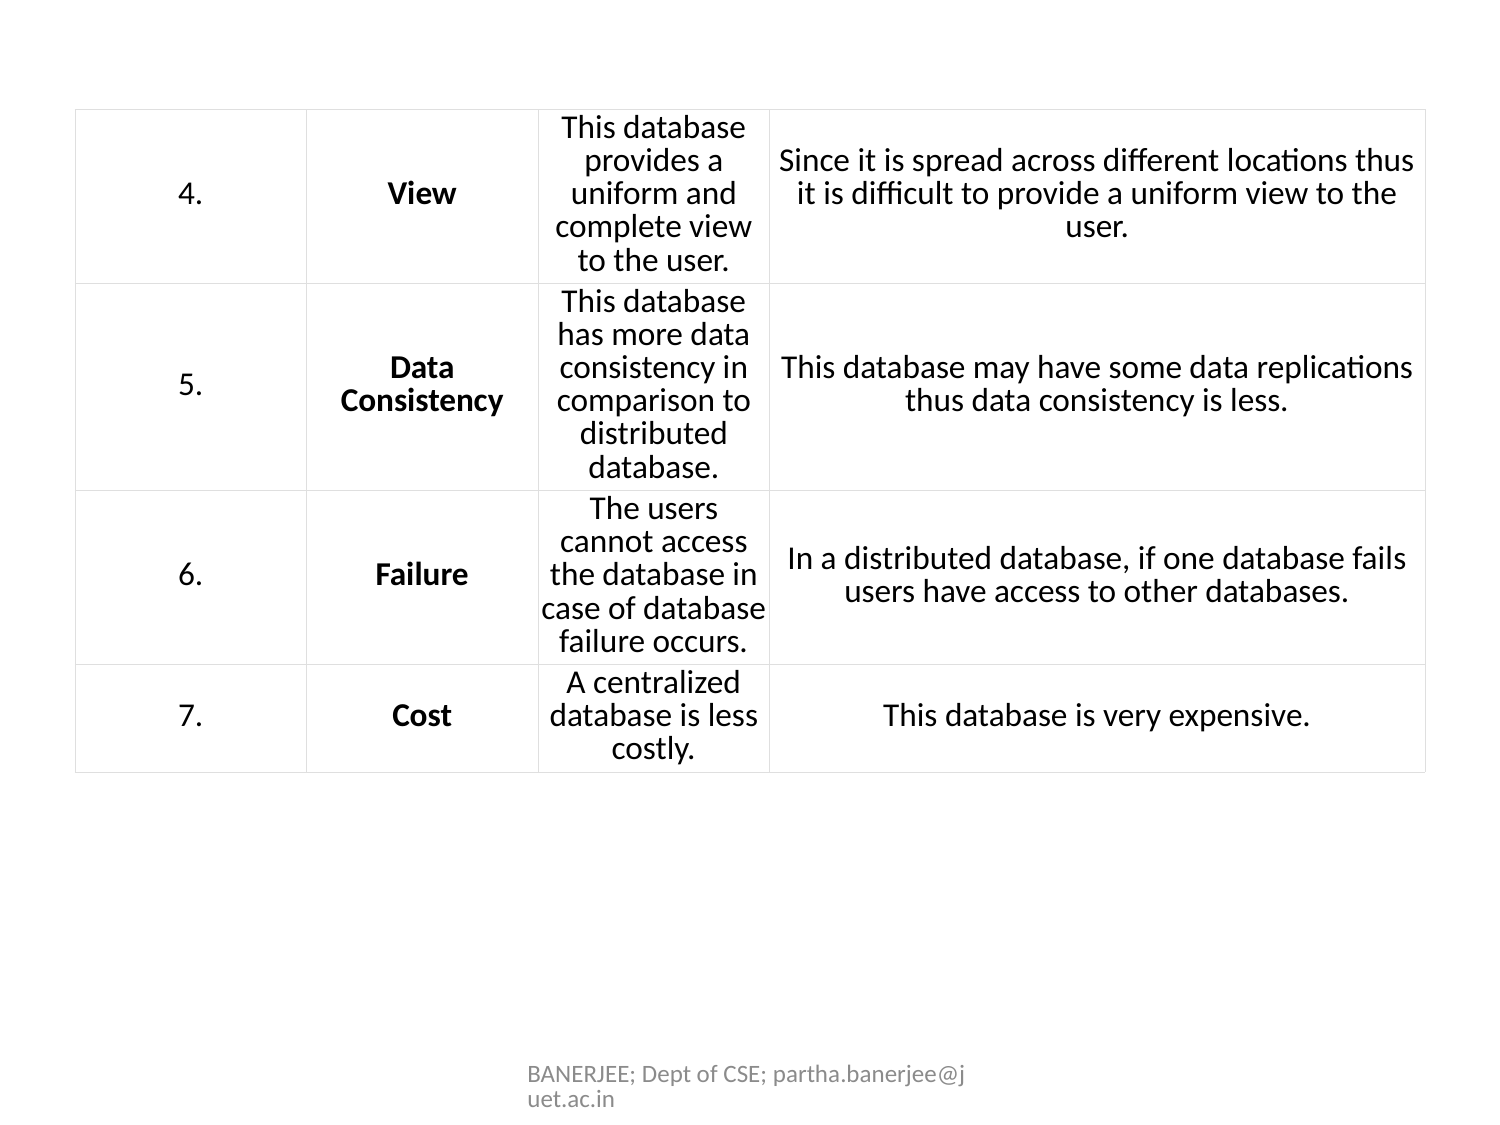

| 4. | View | This database provides a uniform and complete view to the user. | Since it is spread across different locations thus it is difficult to provide a uniform view to the user. |
| --- | --- | --- | --- |
| 5. | Data Consistency | This database has more data consistency in comparison to distributed database. | This database may have some data replications thus data consistency is less. |
| 6. | Failure | The users cannot access the database in case of database failure occurs. | In a distributed database, if one database fails users have access to other databases. |
| 7. | Cost | A centralized database is less costly. | This database is very expensive. |
BANERJEE; Dept of CSE; partha.banerjee@juet.ac.in